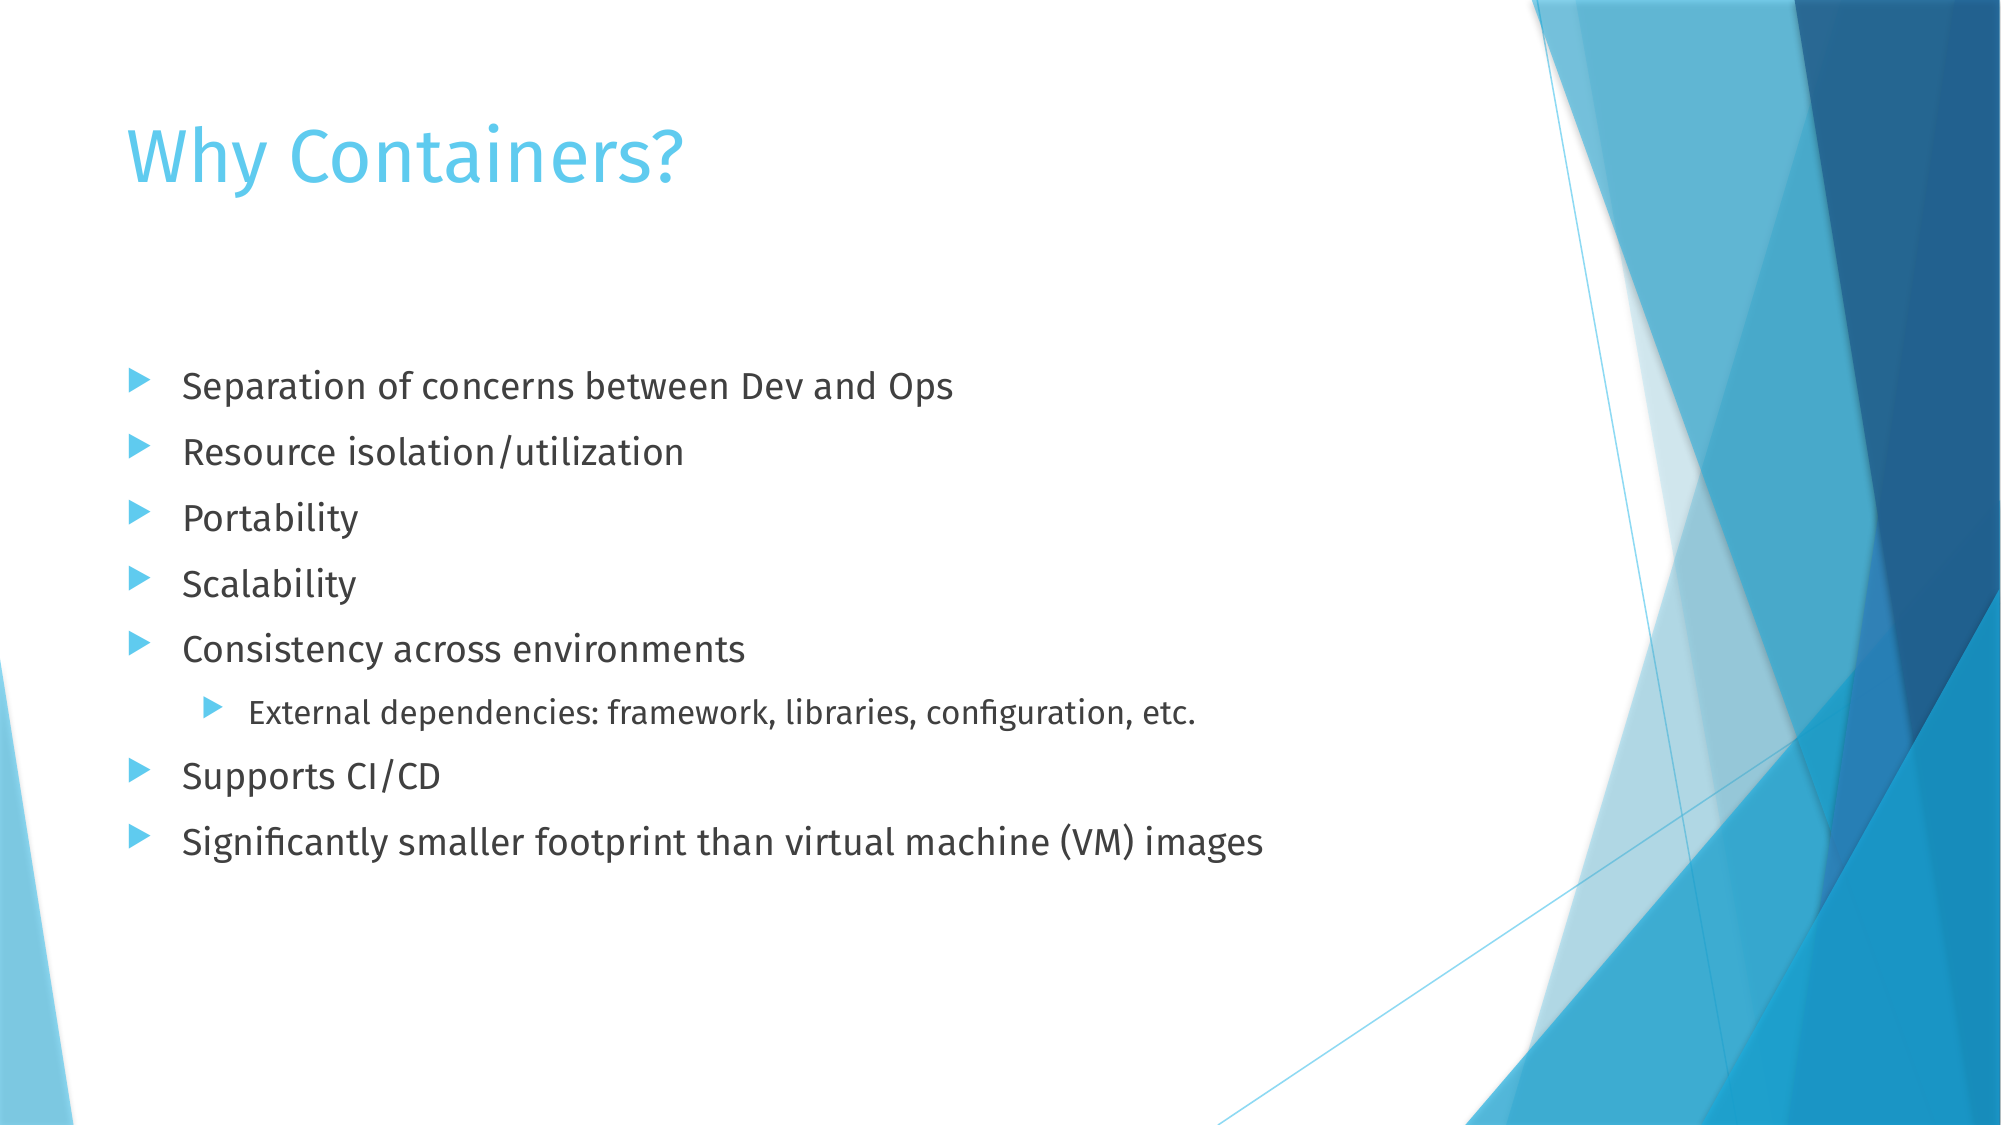

# Why Containers?
Separation of concerns between Dev and Ops
Resource isolation/utilization
Portability
Scalability
Consistency across environments
External dependencies: framework, libraries, configuration, etc.
Supports CI/CD
Significantly smaller footprint than virtual machine (VM) images